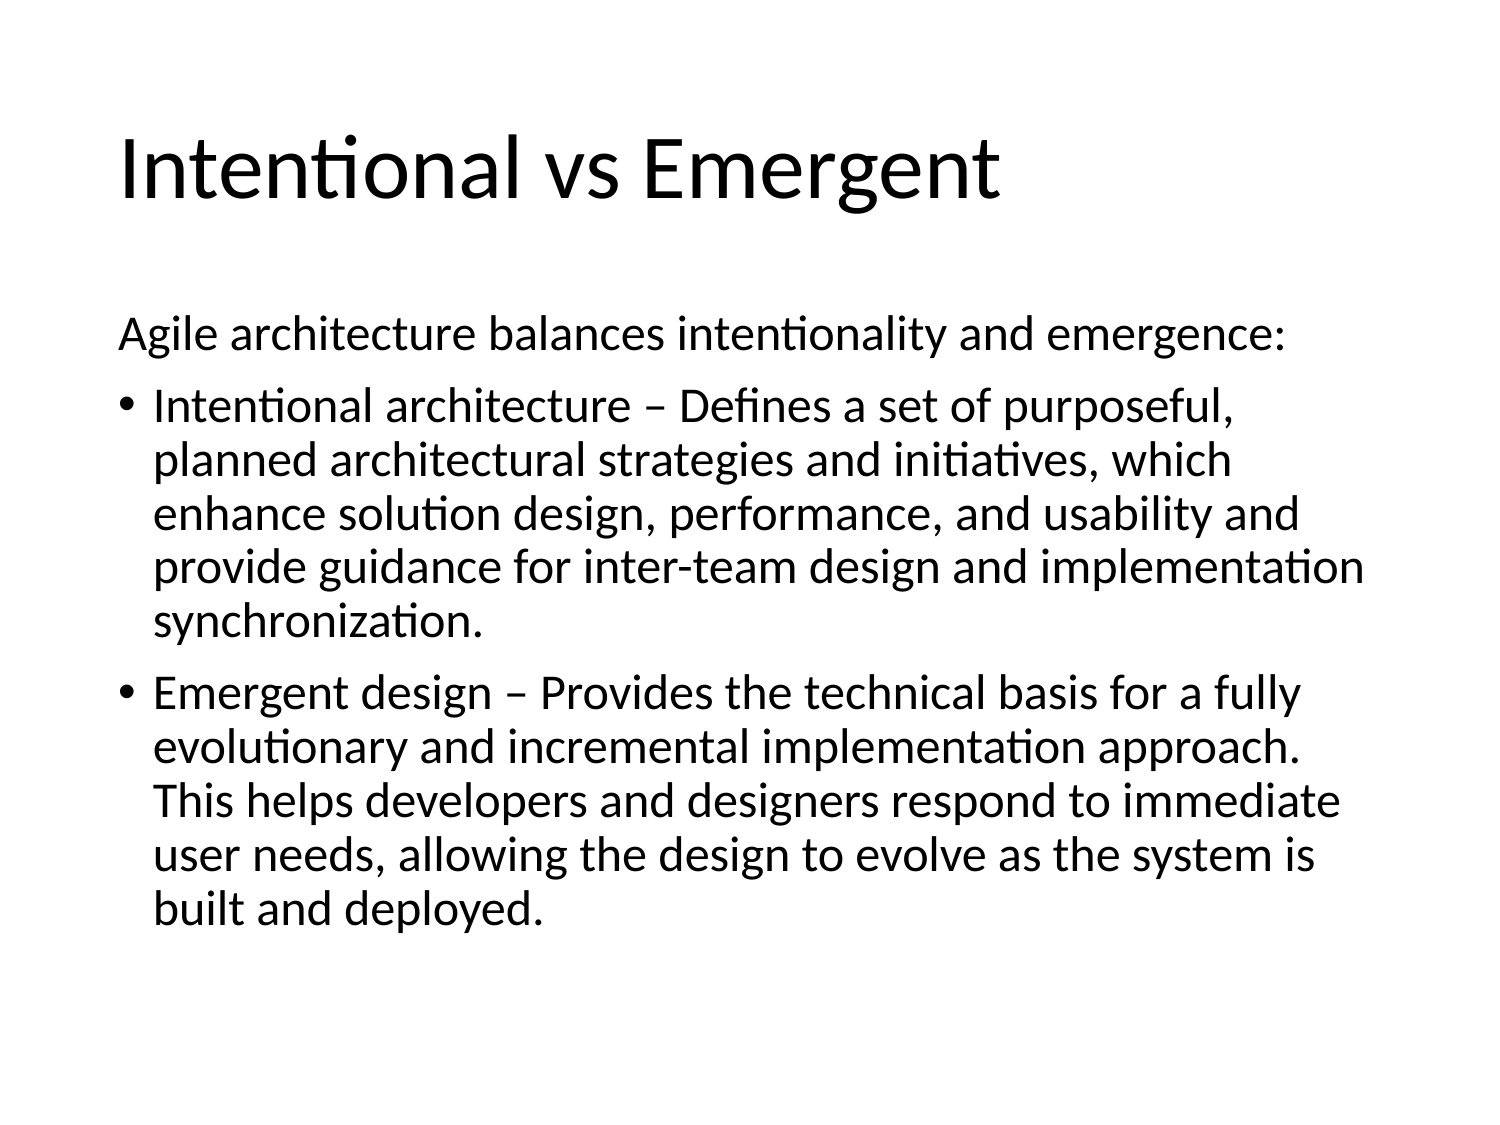

# Intentional vs Emergent
Agile architecture balances intentionality and emergence:
Intentional architecture – Defines a set of purposeful, planned architectural strategies and initiatives, which enhance solution design, performance, and usability and provide guidance for inter-team design and implementation synchronization.
Emergent design – Provides the technical basis for a fully evolutionary and incremental implementation approach. This helps developers and designers respond to immediate user needs, allowing the design to evolve as the system is built and deployed.